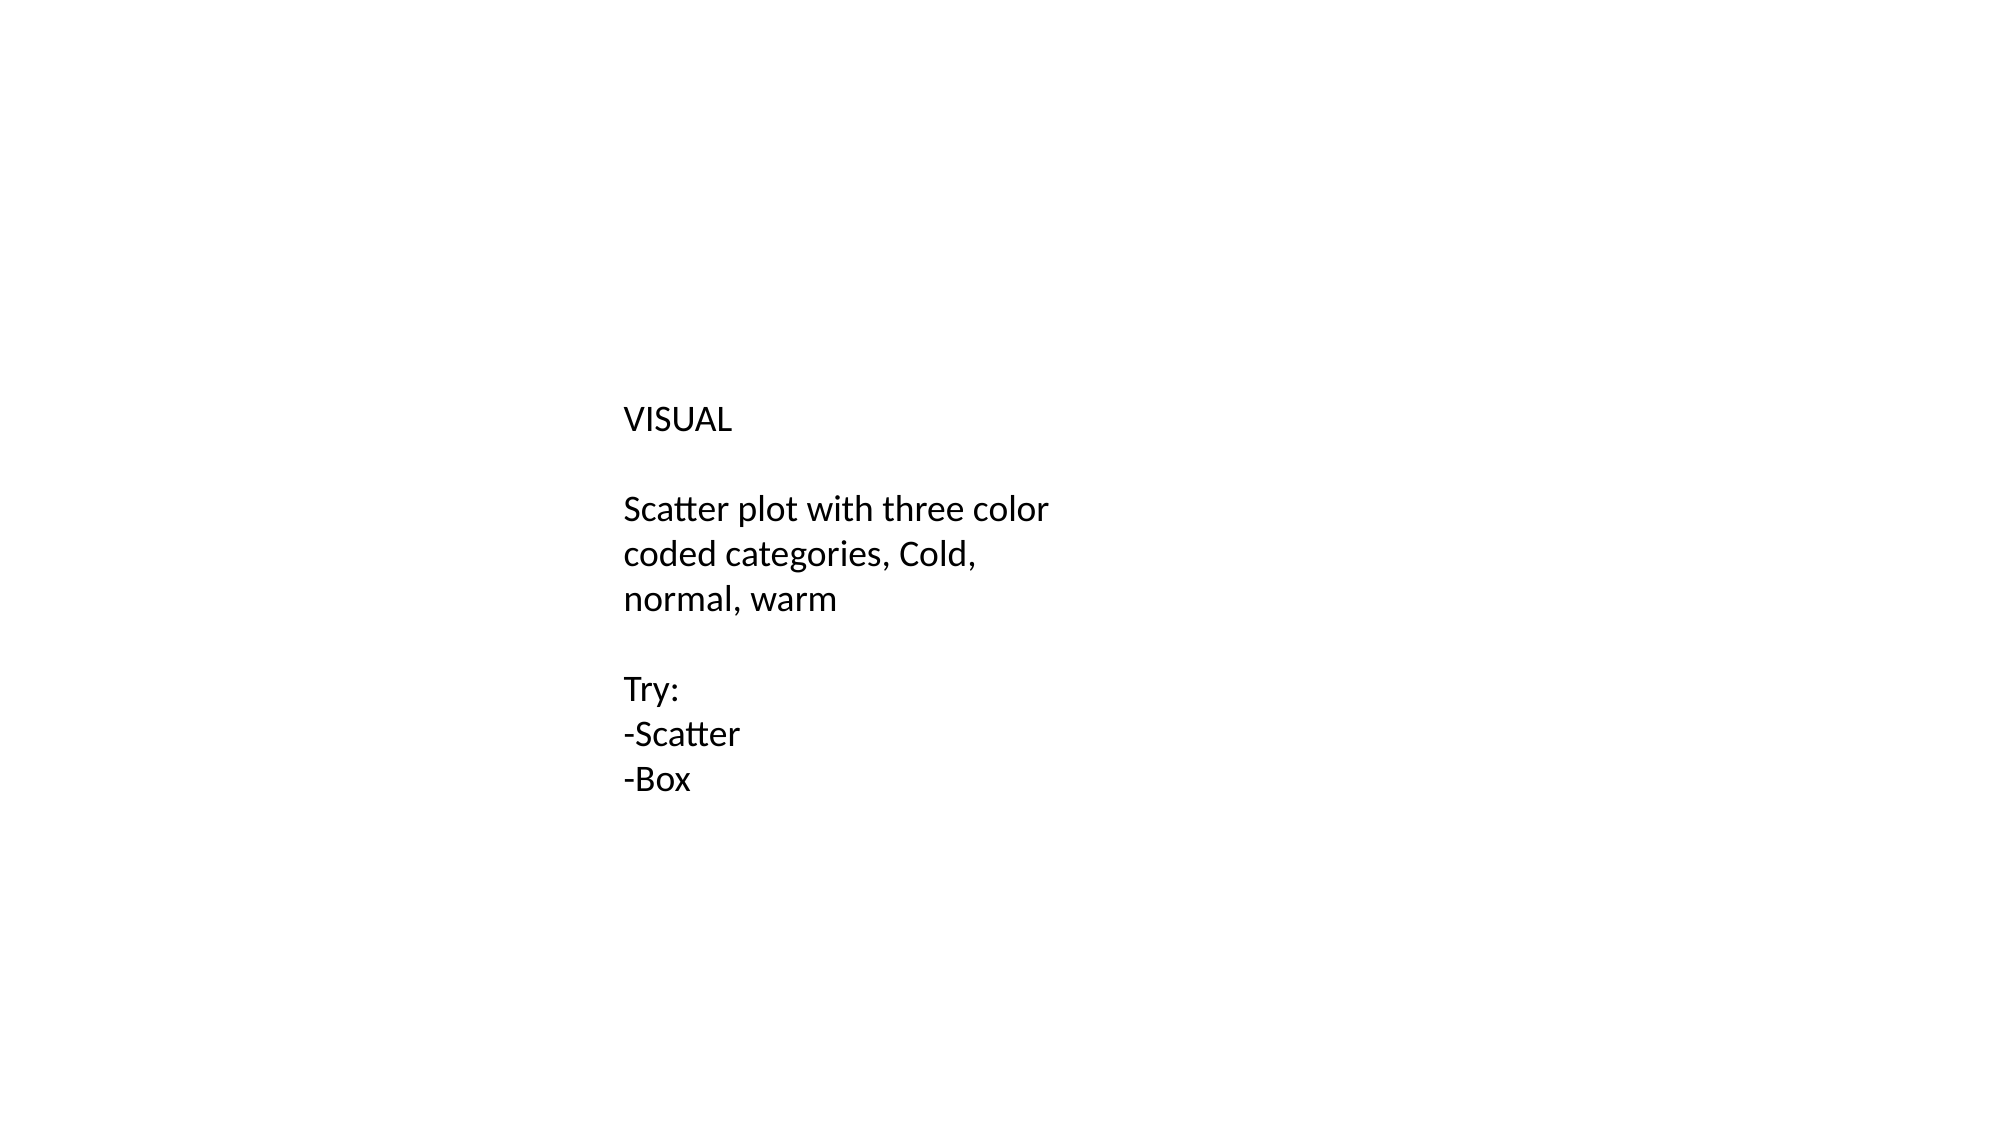

VISUAL

Scatter plot with three color coded categories, Cold, normal, warm

Try:
-Scatter
-Box